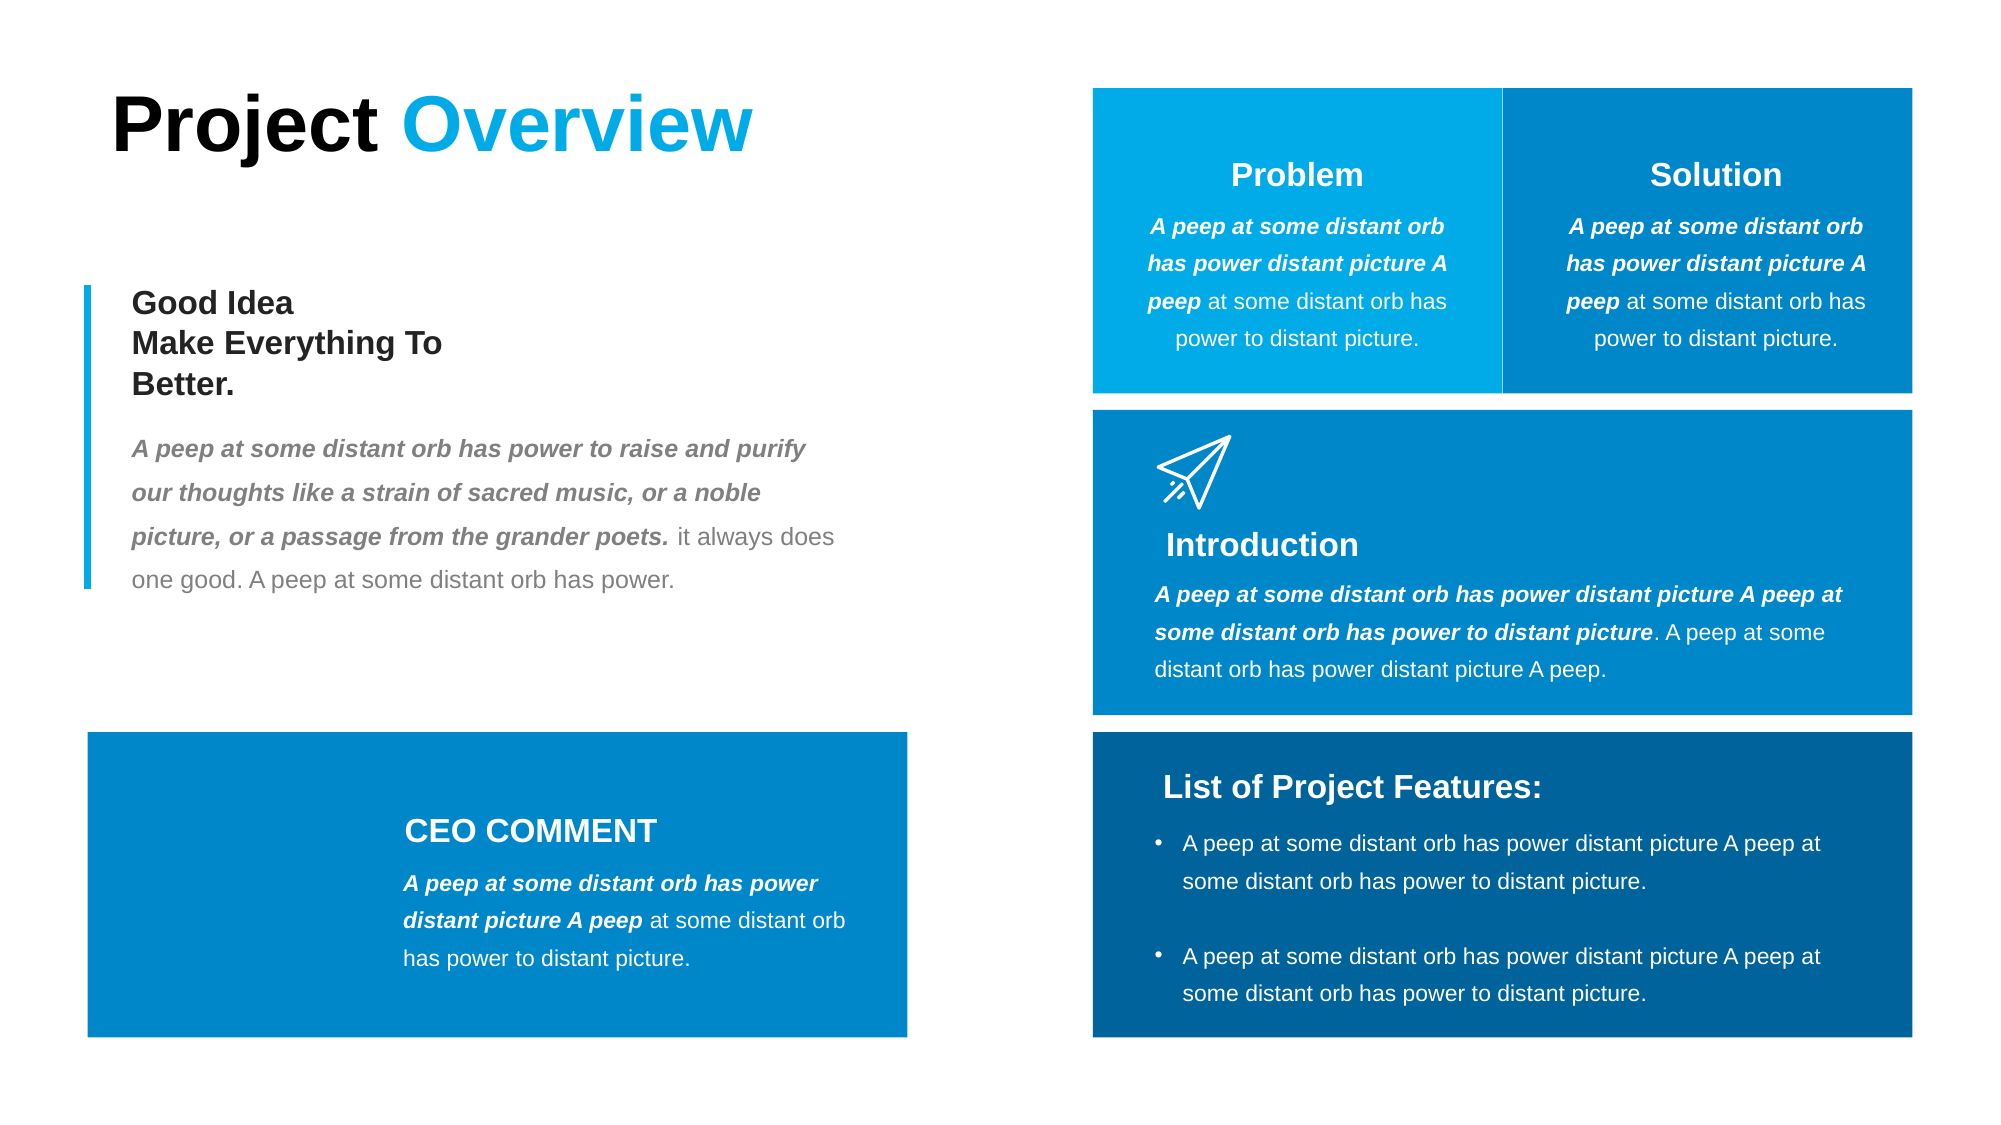

Project Overview

Problem
Solution
A peep at some distant orb has power distant picture A peep at some distant orb has power to distant picture.
A peep at some distant orb has power distant picture A peep at some distant orb has power to distant picture.
Good Idea
Make Everything To Better.

A peep at some distant orb has power to raise and purify our thoughts like a strain of sacred music, or a noble picture, or a passage from the grander poets. it always does one good. A peep at some distant orb has power.

Introduction
A peep at some distant orb has power distant picture A peep at some distant orb has power to distant picture. A peep at some distant orb has power distant picture A peep.

List of Project Features:

CEO COMMENT
A peep at some distant orb has power distant picture A peep at some distant orb has power to distant picture.

A peep at some distant orb has power distant picture A peep at some distant orb has power to distant picture.
A peep at some distant orb has power distant picture A peep at some distant orb has power to distant picture.